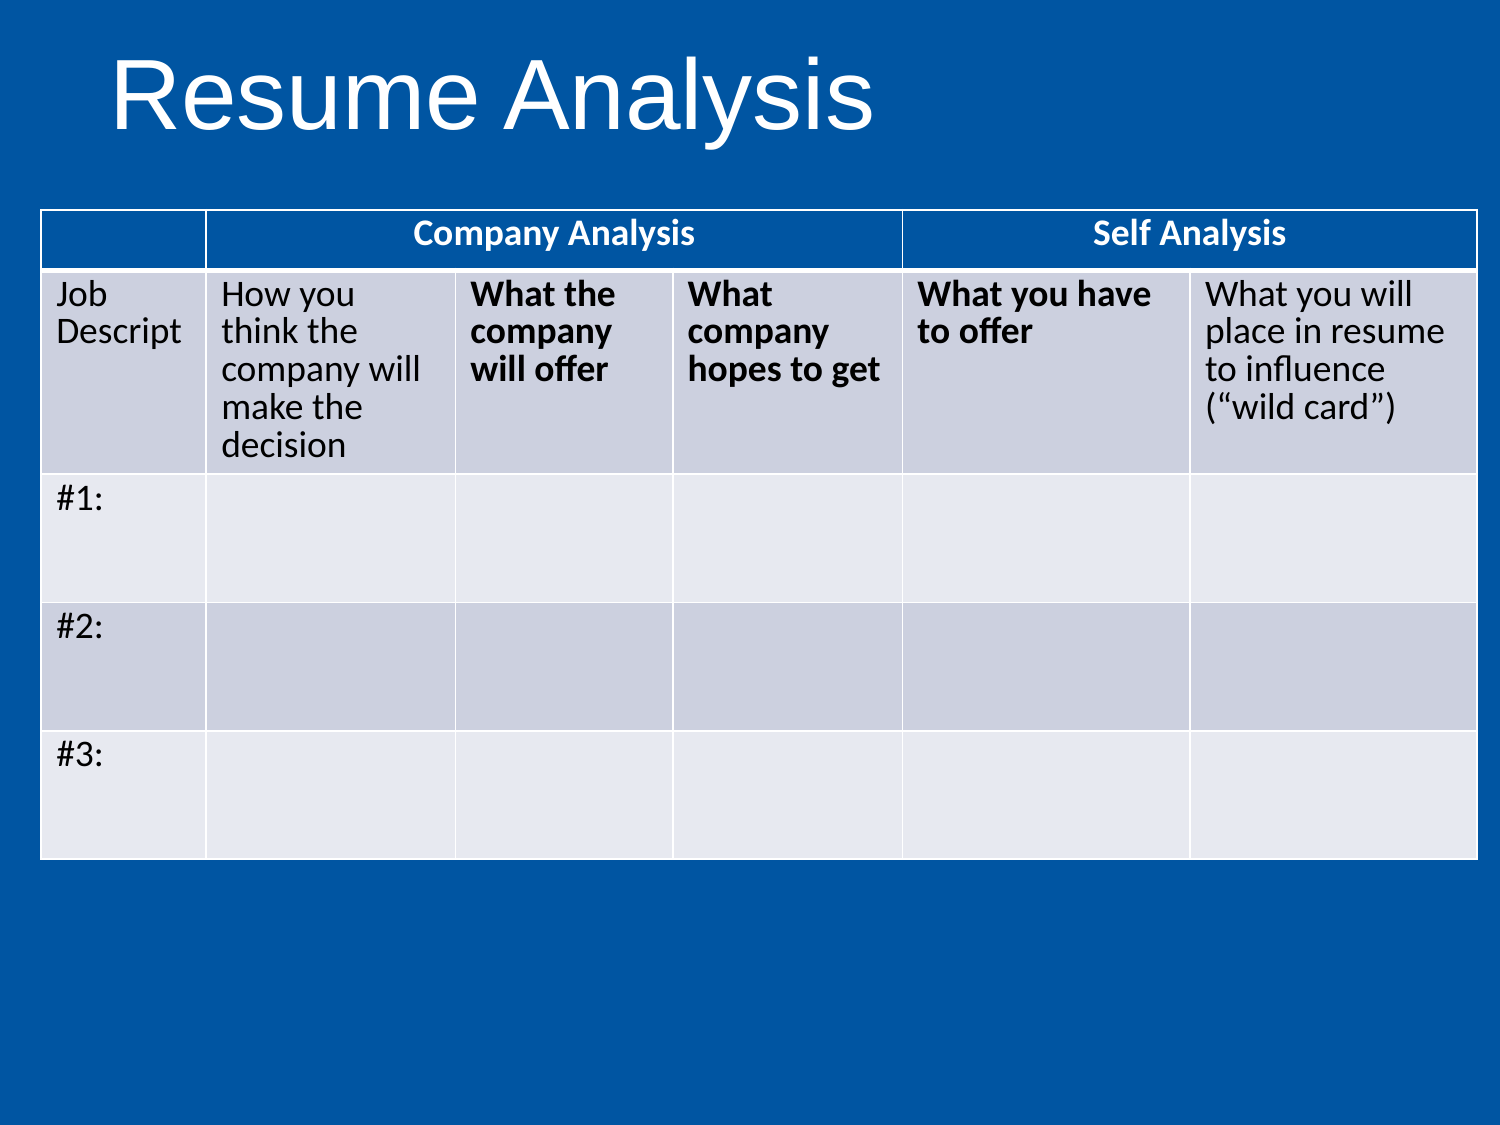

# Resume Analysis
|  | Company Analysis |  |  | Self Analysis |  |
| --- | --- | --- | --- | --- | --- |
| Job Descript | How you think the company will make the decision | What the company will offer | What company hopes to get | What you have to offer | What you will place in resume to influence (“wild card”) |
| #1: |  |  |  |  |  |
| #2: |  |  |  |  |  |
| #3: |  |  |  |  |  |